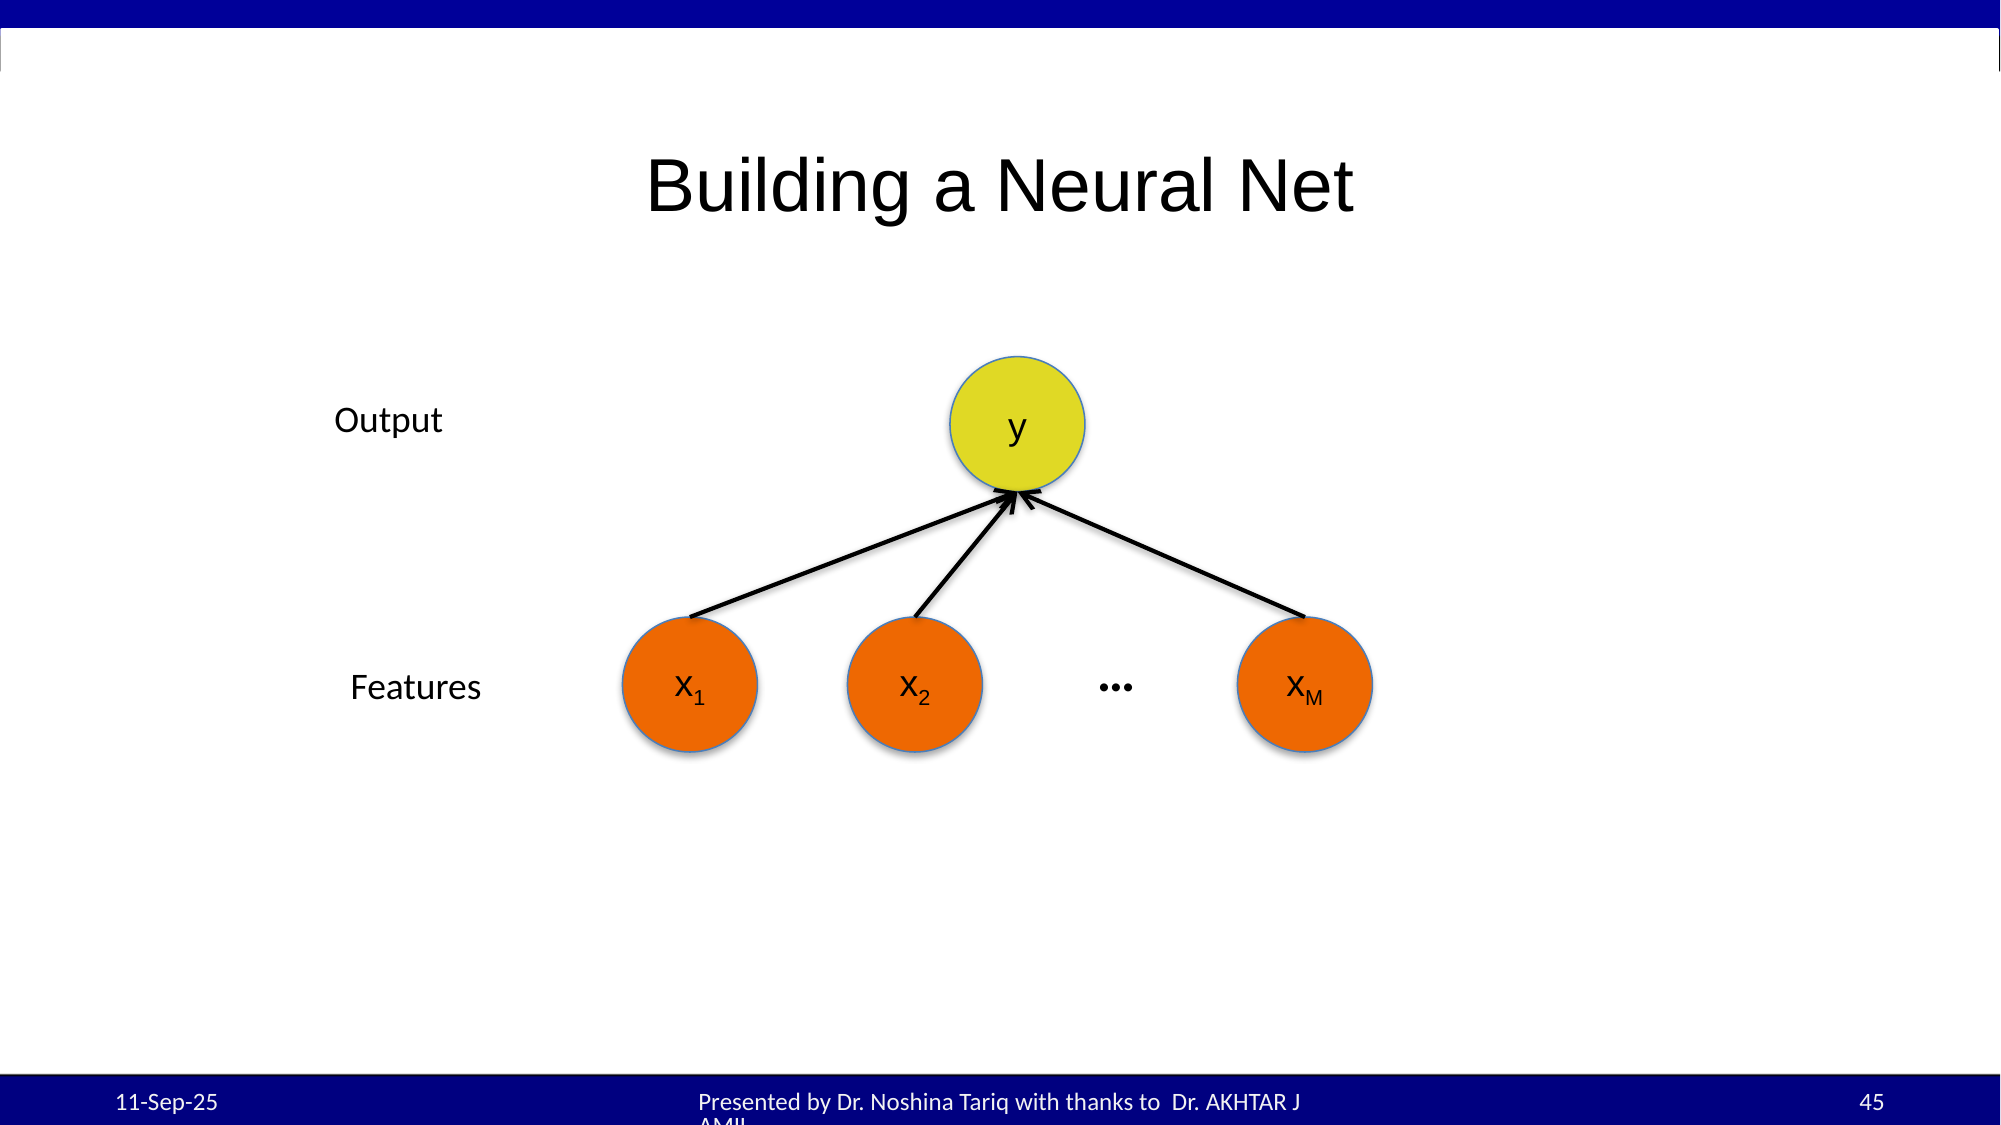

# Building a Neural Net
y
Output
x1
x2
xM
…
Features
11-Sep-25
Presented by Dr. Noshina Tariq with thanks to  Dr. AKHTAR JAMIL
45